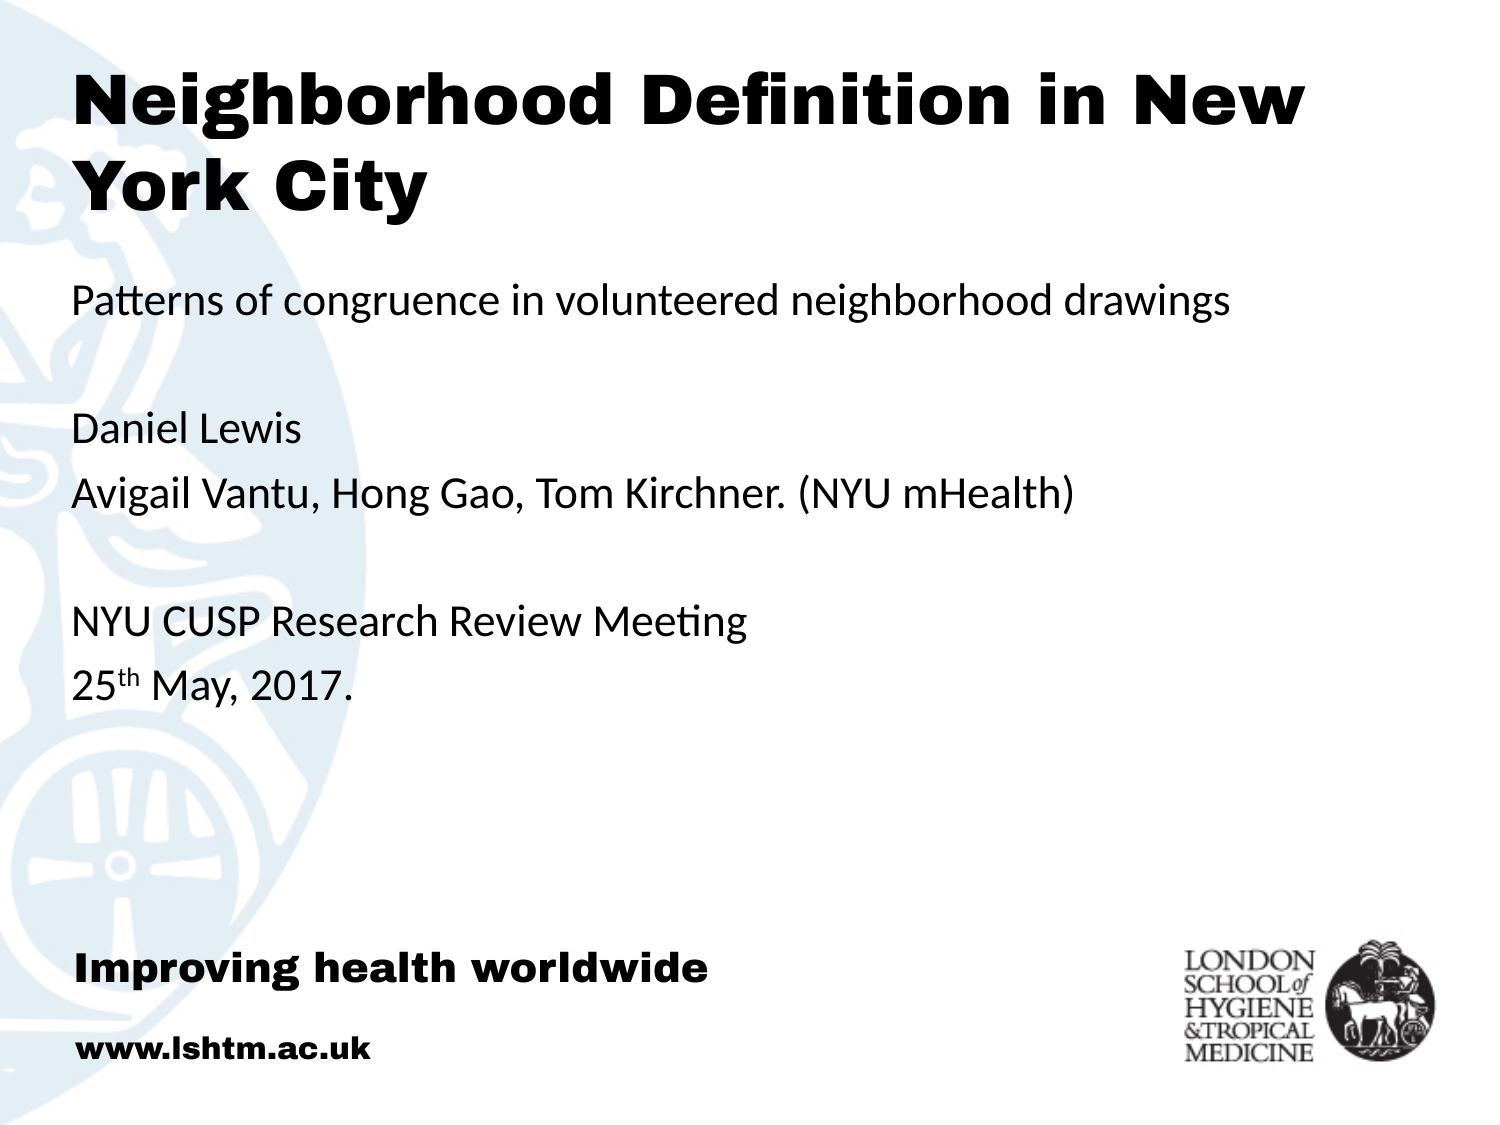

# Neighborhood Definition in New York City
Patterns of congruence in volunteered neighborhood drawings

Daniel Lewis
Avigail Vantu, Hong Gao, Tom Kirchner. (NYU mHealth)

NYU CUSP Research Review Meeting
25th May, 2017.
Improving health worldwide
www.lshtm.ac.uk